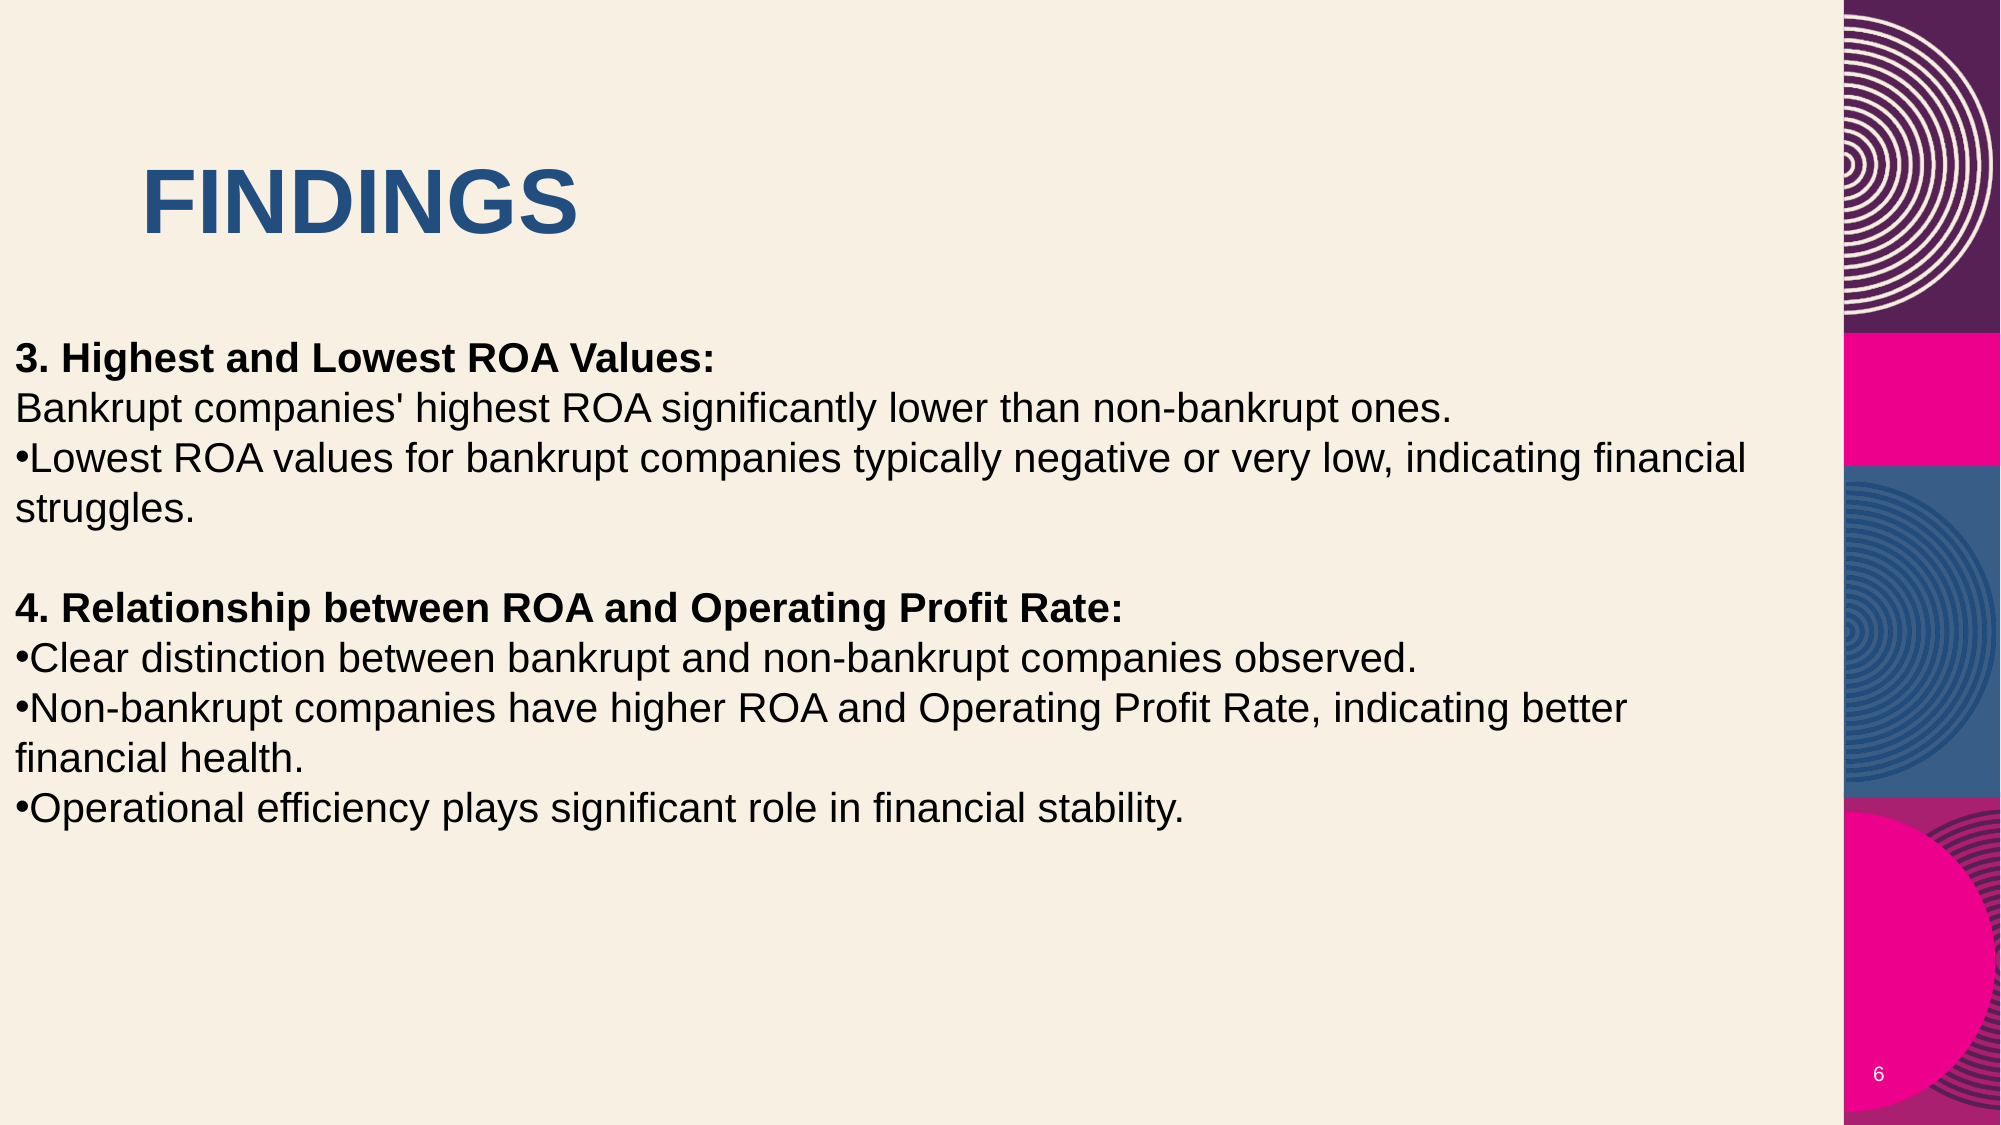

# Findings
3. Highest and Lowest ROA Values:
Bankrupt companies' highest ROA significantly lower than non-bankrupt ones.
Lowest ROA values for bankrupt companies typically negative or very low, indicating financial struggles.

4. Relationship between ROA and Operating Profit Rate:
Clear distinction between bankrupt and non-bankrupt companies observed.
Non-bankrupt companies have higher ROA and Operating Profit Rate, indicating better financial health.
Operational efficiency plays significant role in financial stability.

6